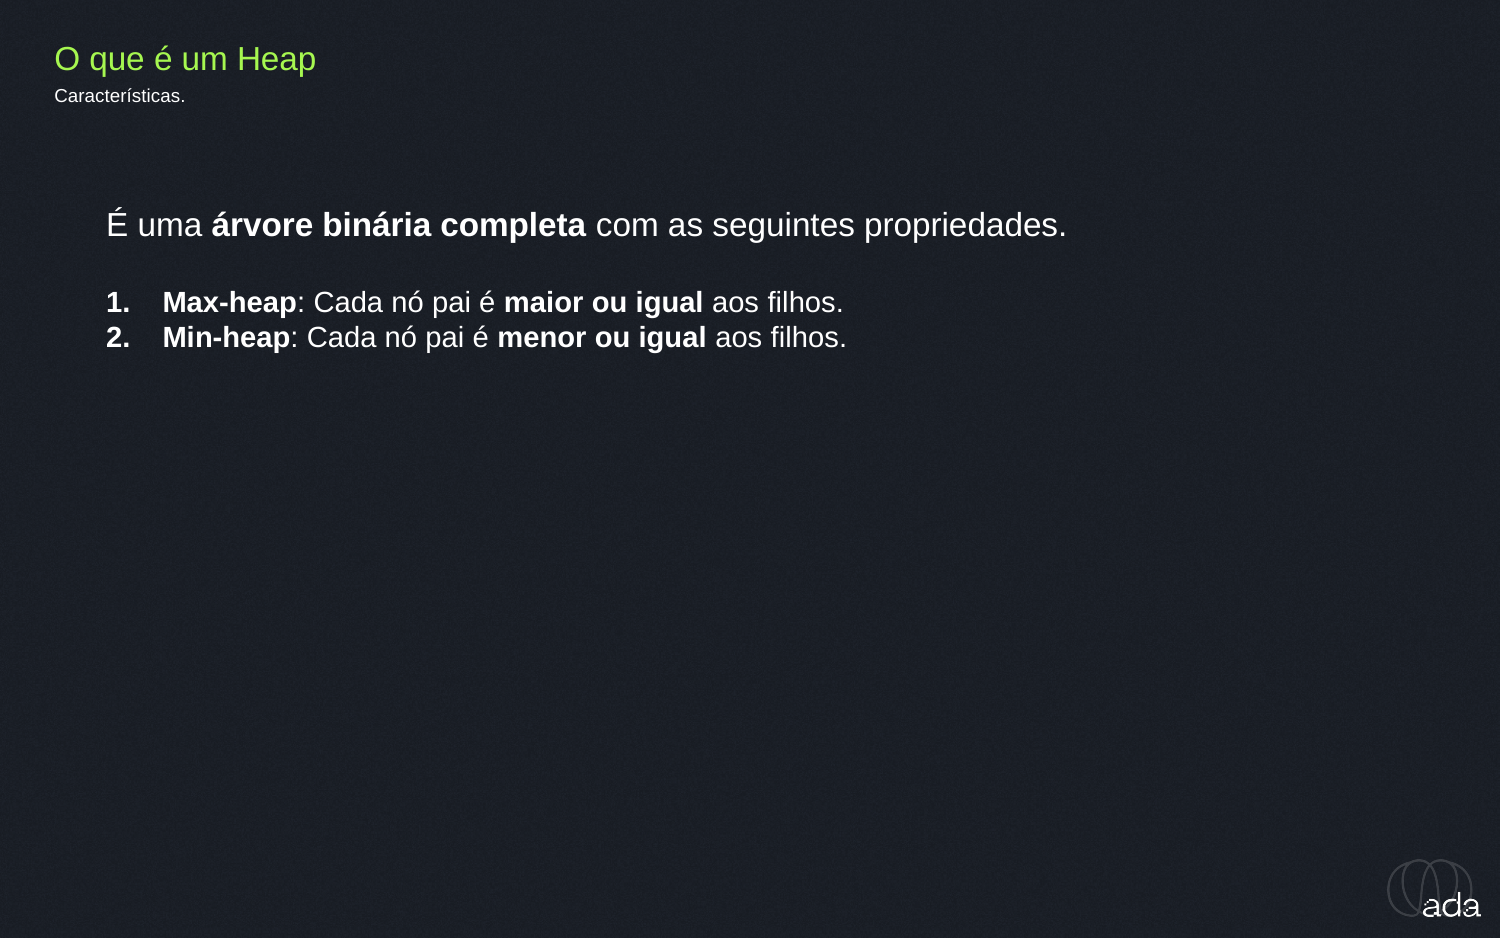

O que é um Heap

Características.
É uma árvore binária completa com as seguintes propriedades.

Max-heap: Cada nó pai é maior ou igual aos filhos.
Min-heap: Cada nó pai é menor ou igual aos filhos.